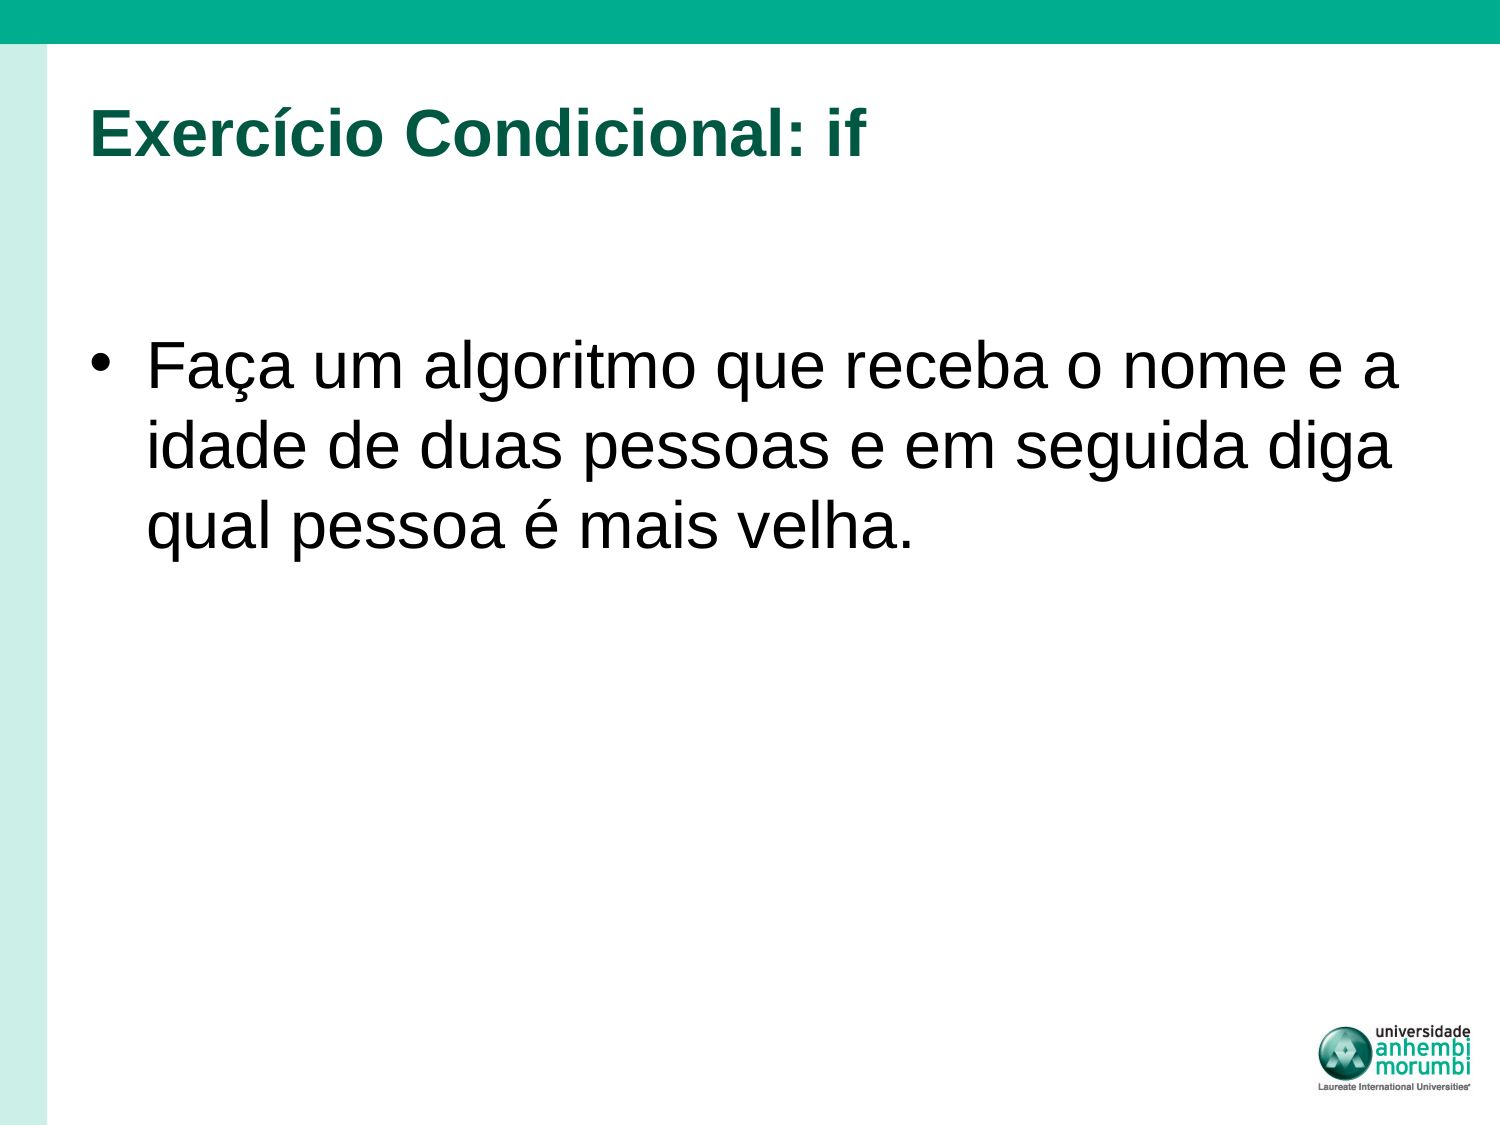

# Exercício Condicional: if
Faça um algoritmo que receba o nome e a idade de duas pessoas e em seguida diga qual pessoa é mais velha.